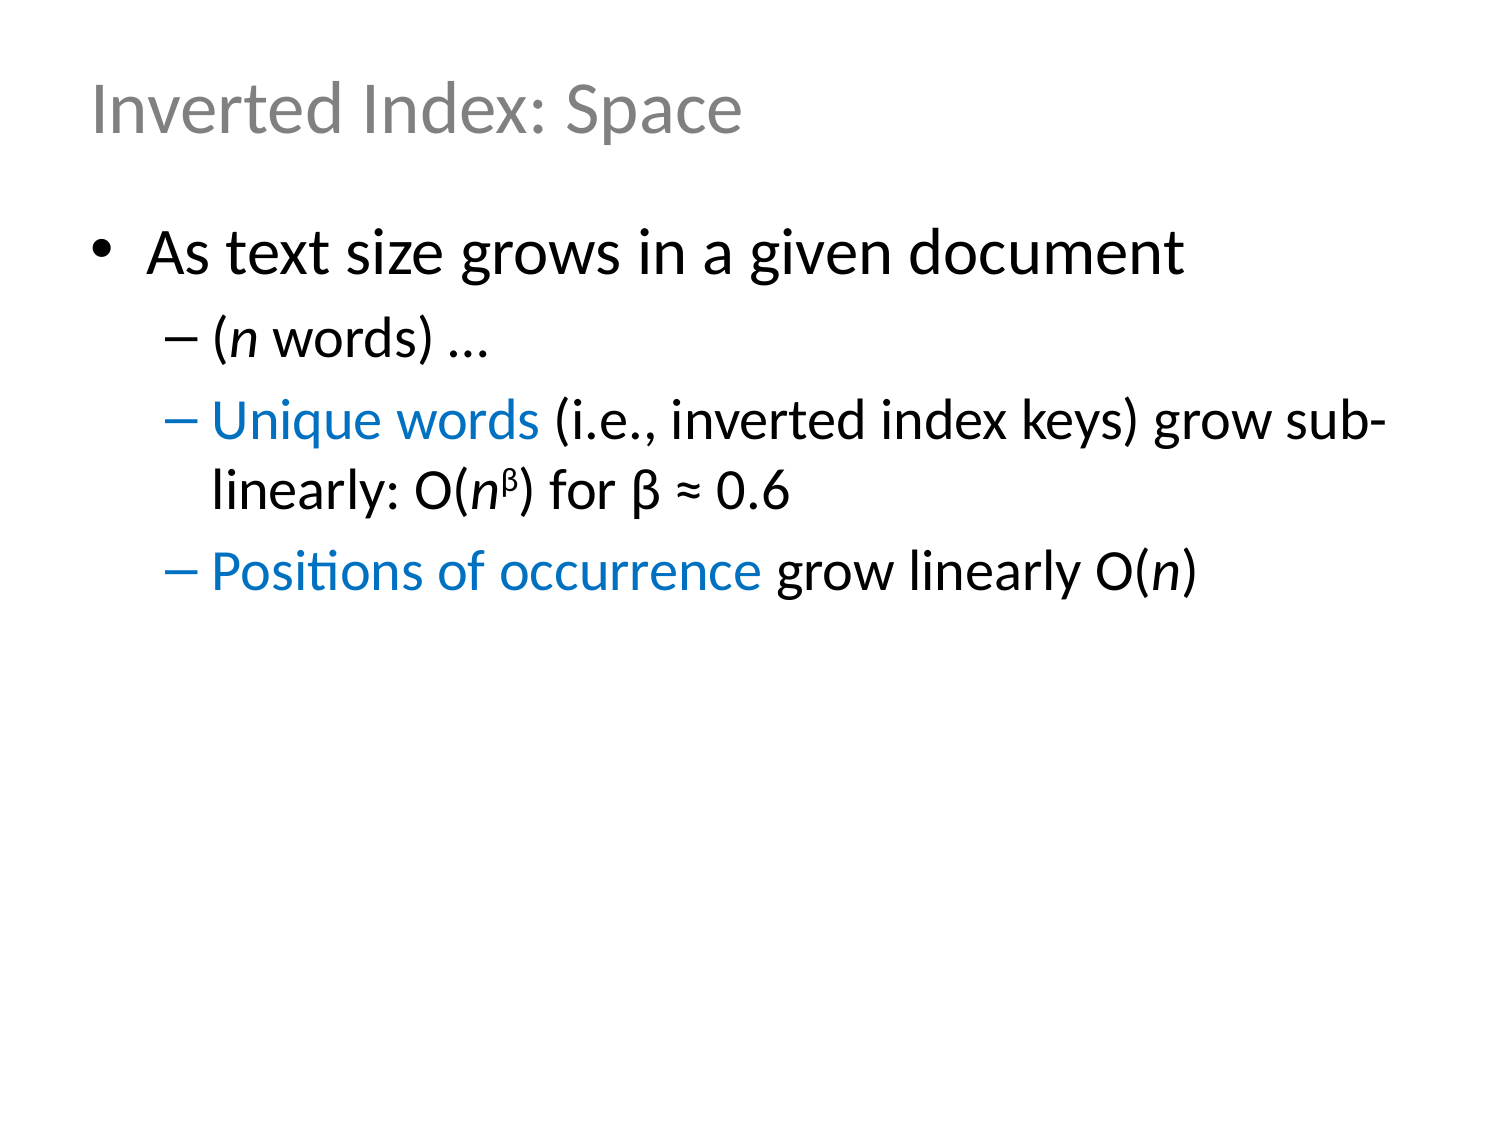

# Inverted Index: Space
As text size grows in a given document
(n words) …
Unique words (i.e., inverted index keys) grow sub-linearly: O(nβ) for β ≈ 0.6
Positions of occurrence grow linearly O(n)